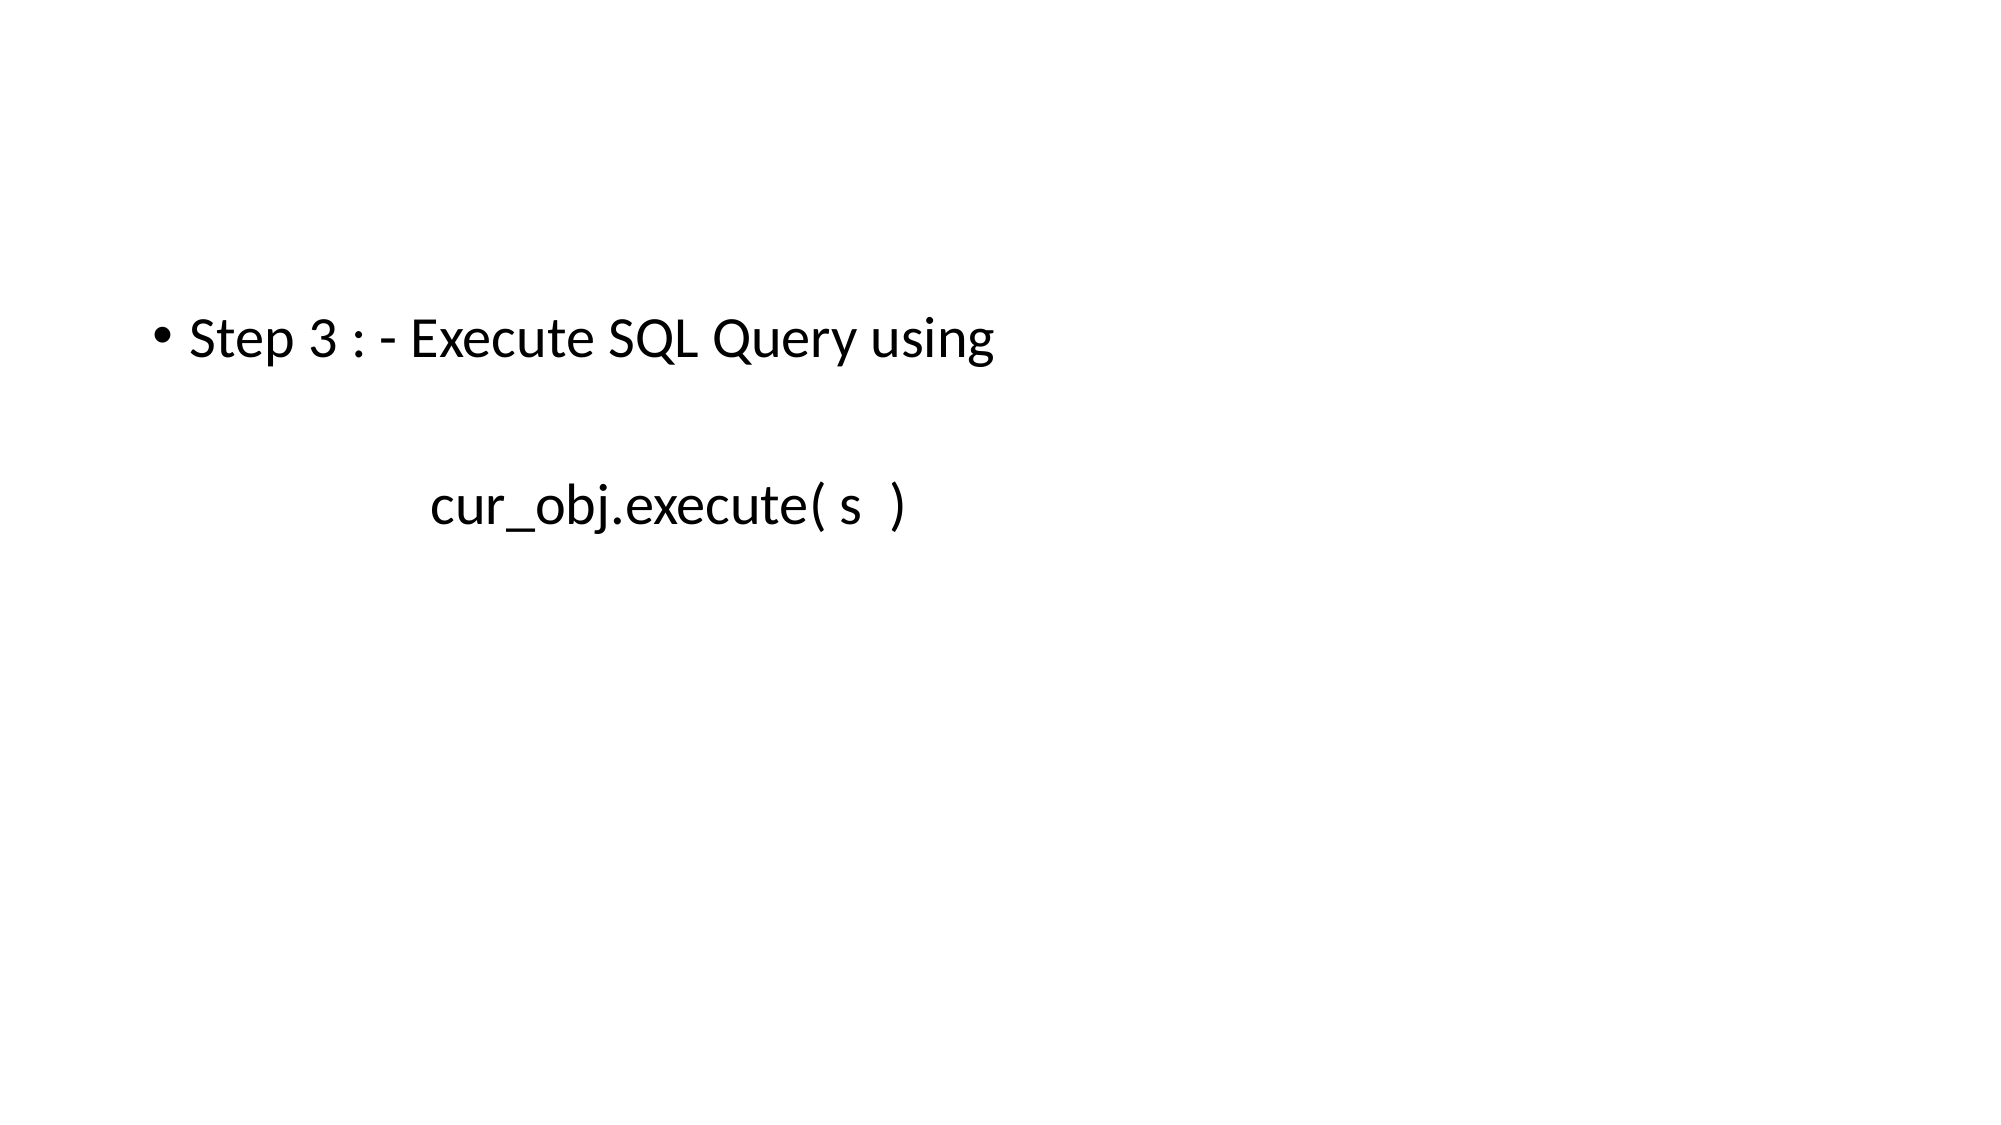

#
Step 3 : - Execute SQL Query using

                     cur_obj.execute( s  )